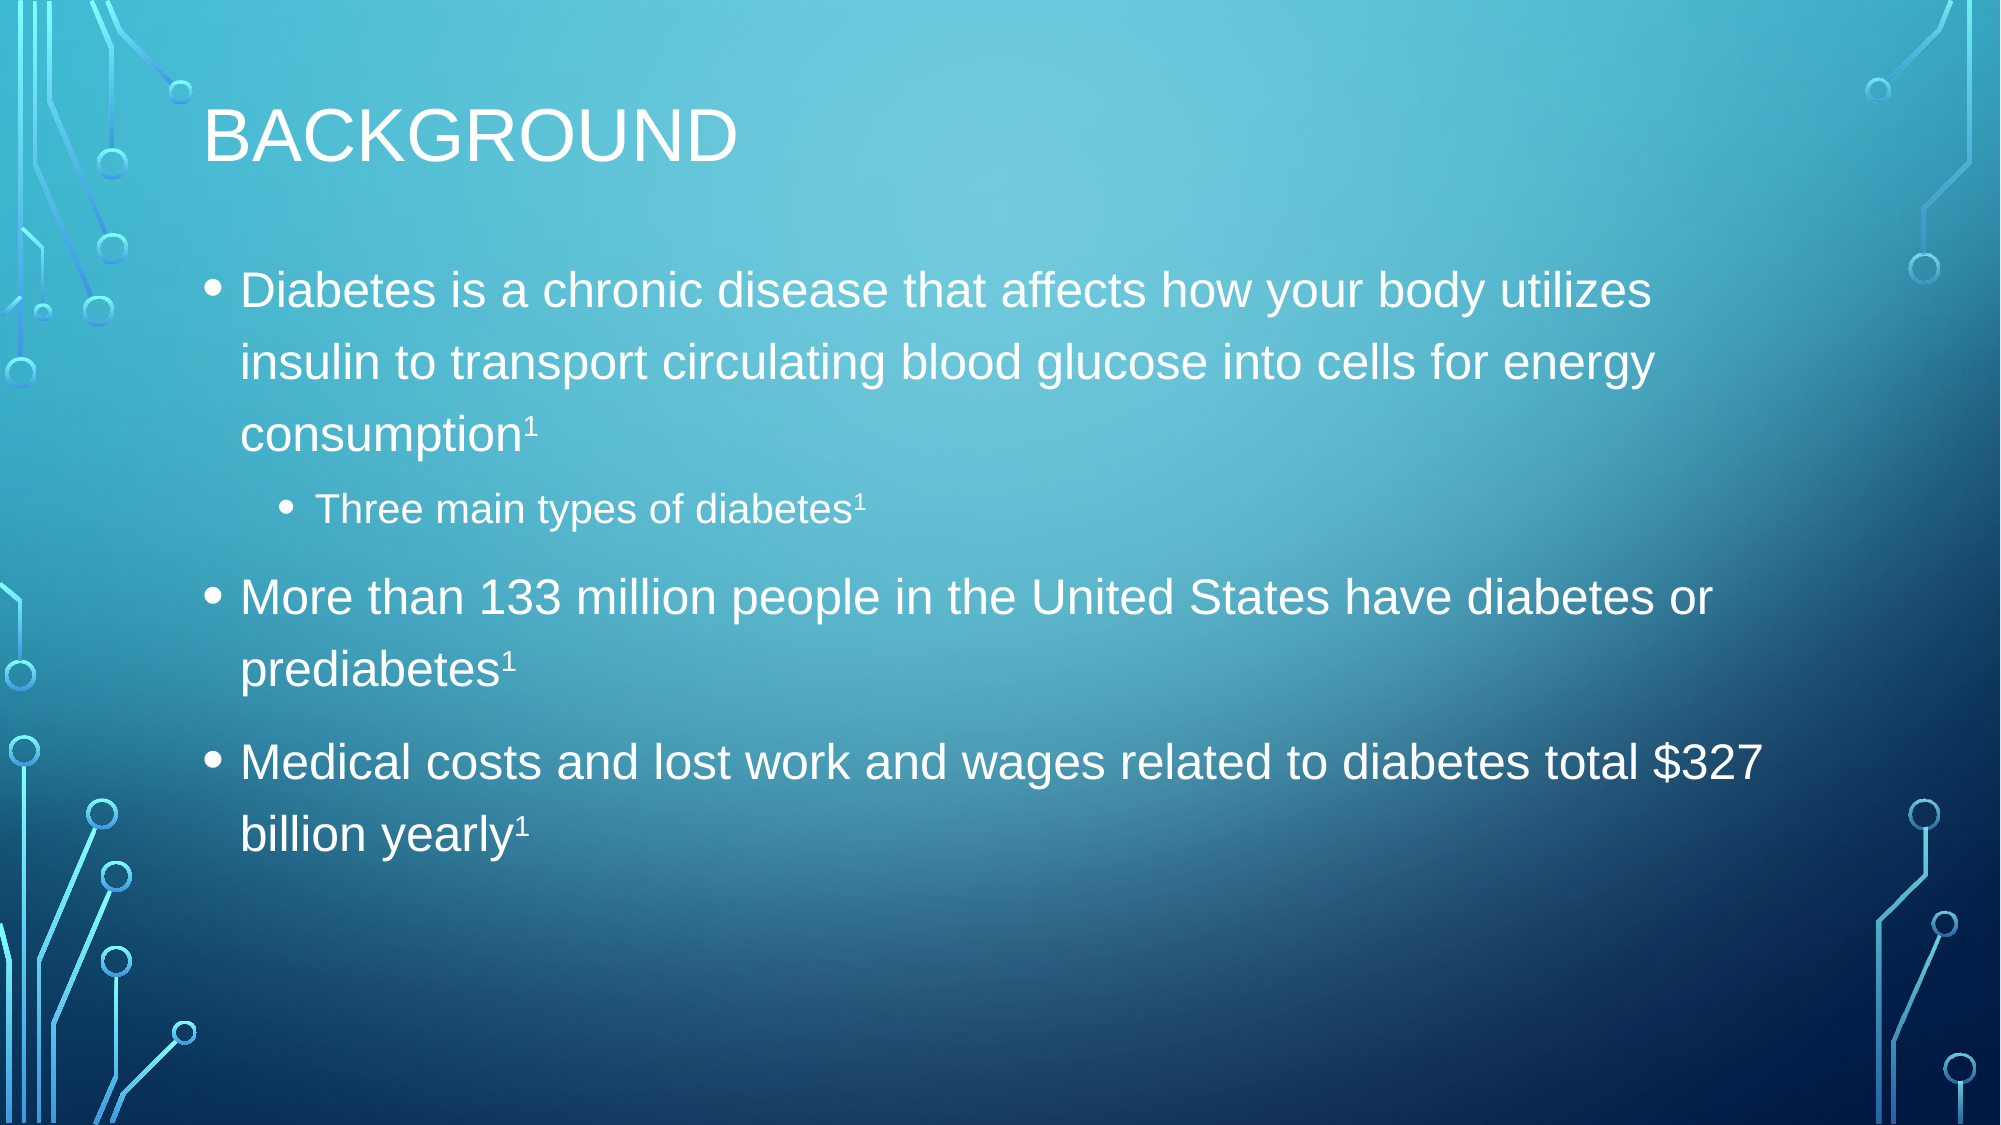

# Background
Diabetes is a chronic disease that affects how your body utilizes insulin to transport circulating blood glucose into cells for energy consumption1
Three main types of diabetes1
More than 133 million people in the United States have diabetes or prediabetes1
Medical costs and lost work and wages related to diabetes total $327 billion yearly1